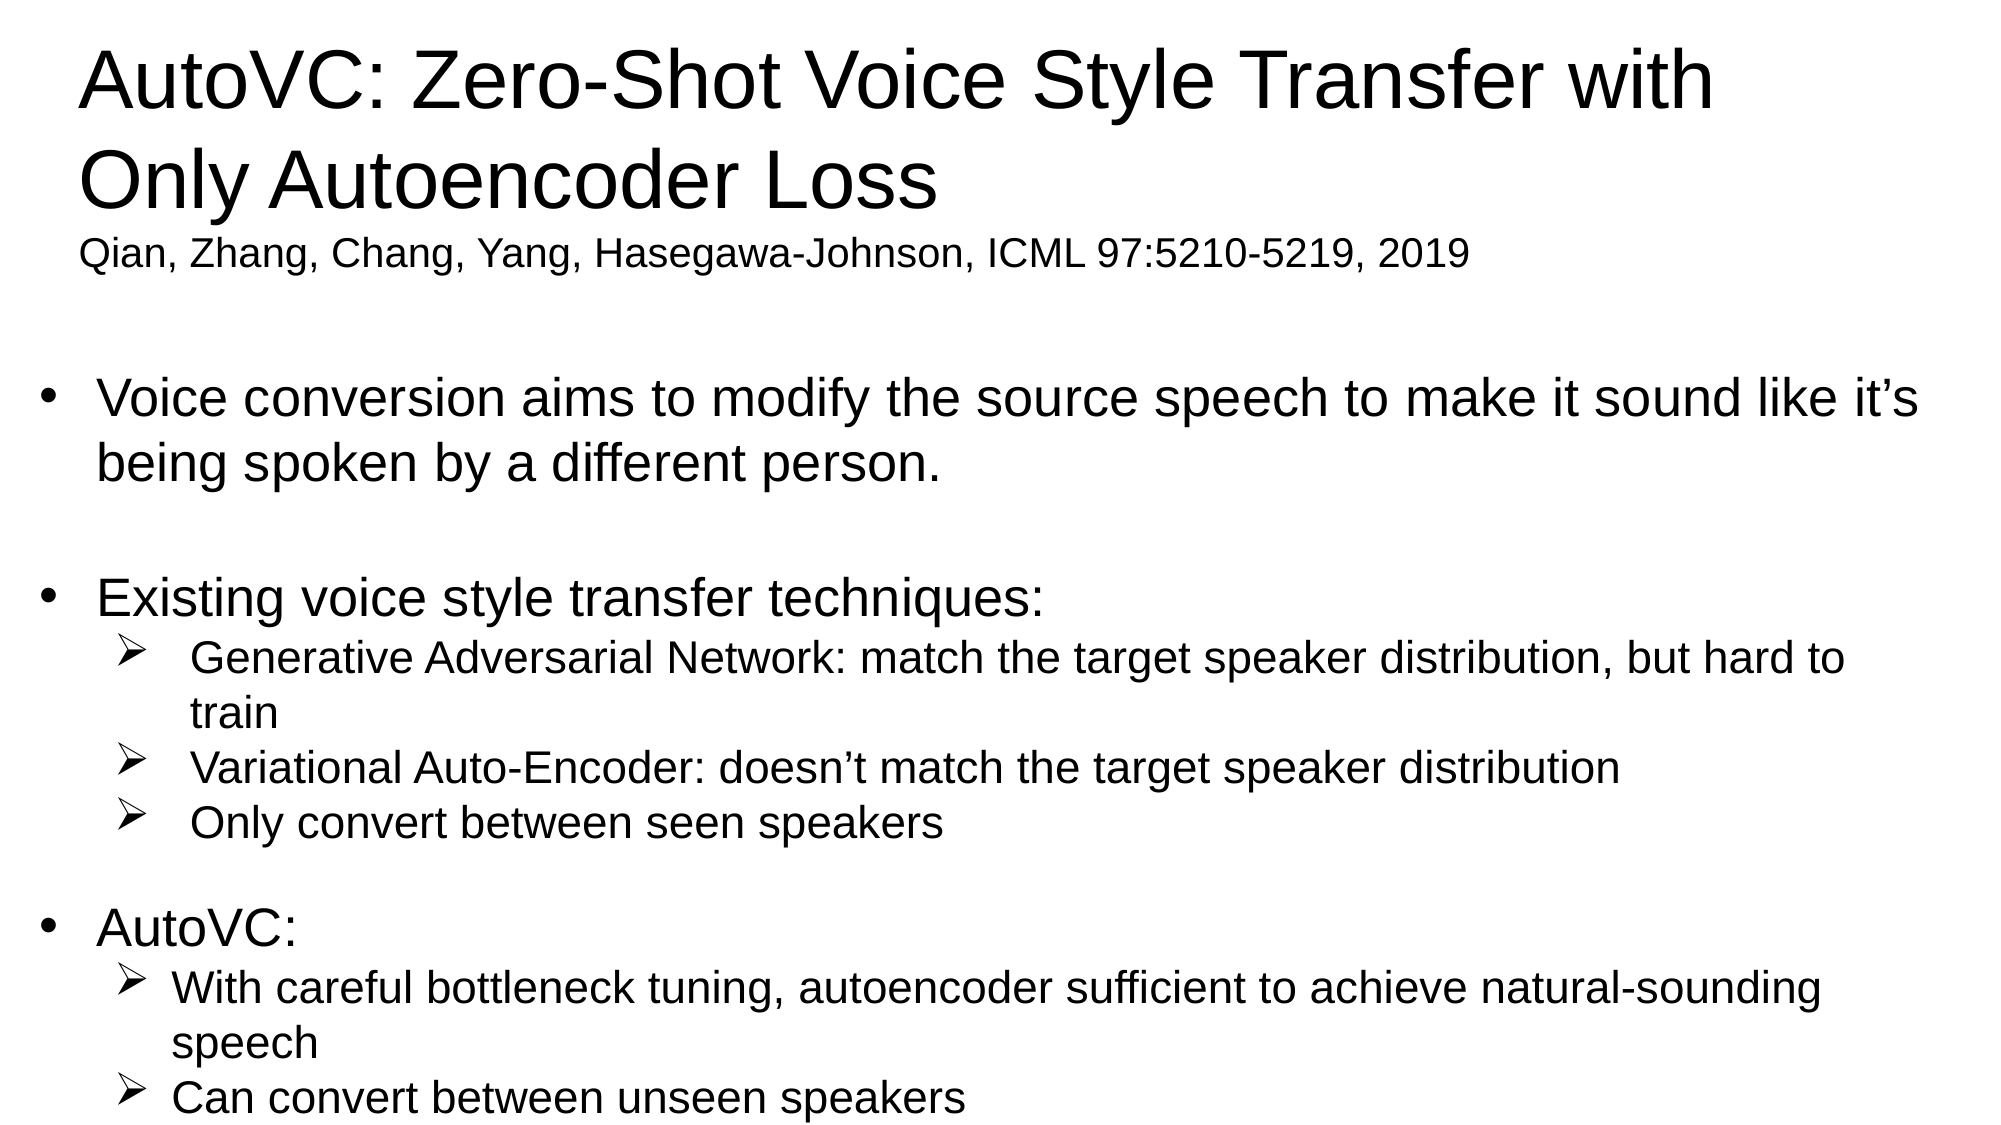

AutoVC: Zero-Shot Voice Style Transfer with Only Autoencoder Loss
Qian, Zhang, Chang, Yang, Hasegawa-Johnson, ICML 97:5210-5219, 2019
Voice conversion aims to modify the source speech to make it sound like it’s being spoken by a different person.

Existing voice style transfer techniques:
Generative Adversarial Network: match the target speaker distribution, but hard to train
Variational Auto-Encoder: doesn’t match the target speaker distribution
Only convert between seen speakers

AutoVC:
With careful bottleneck tuning, autoencoder sufficient to achieve natural-sounding speech
Can convert between unseen speakers